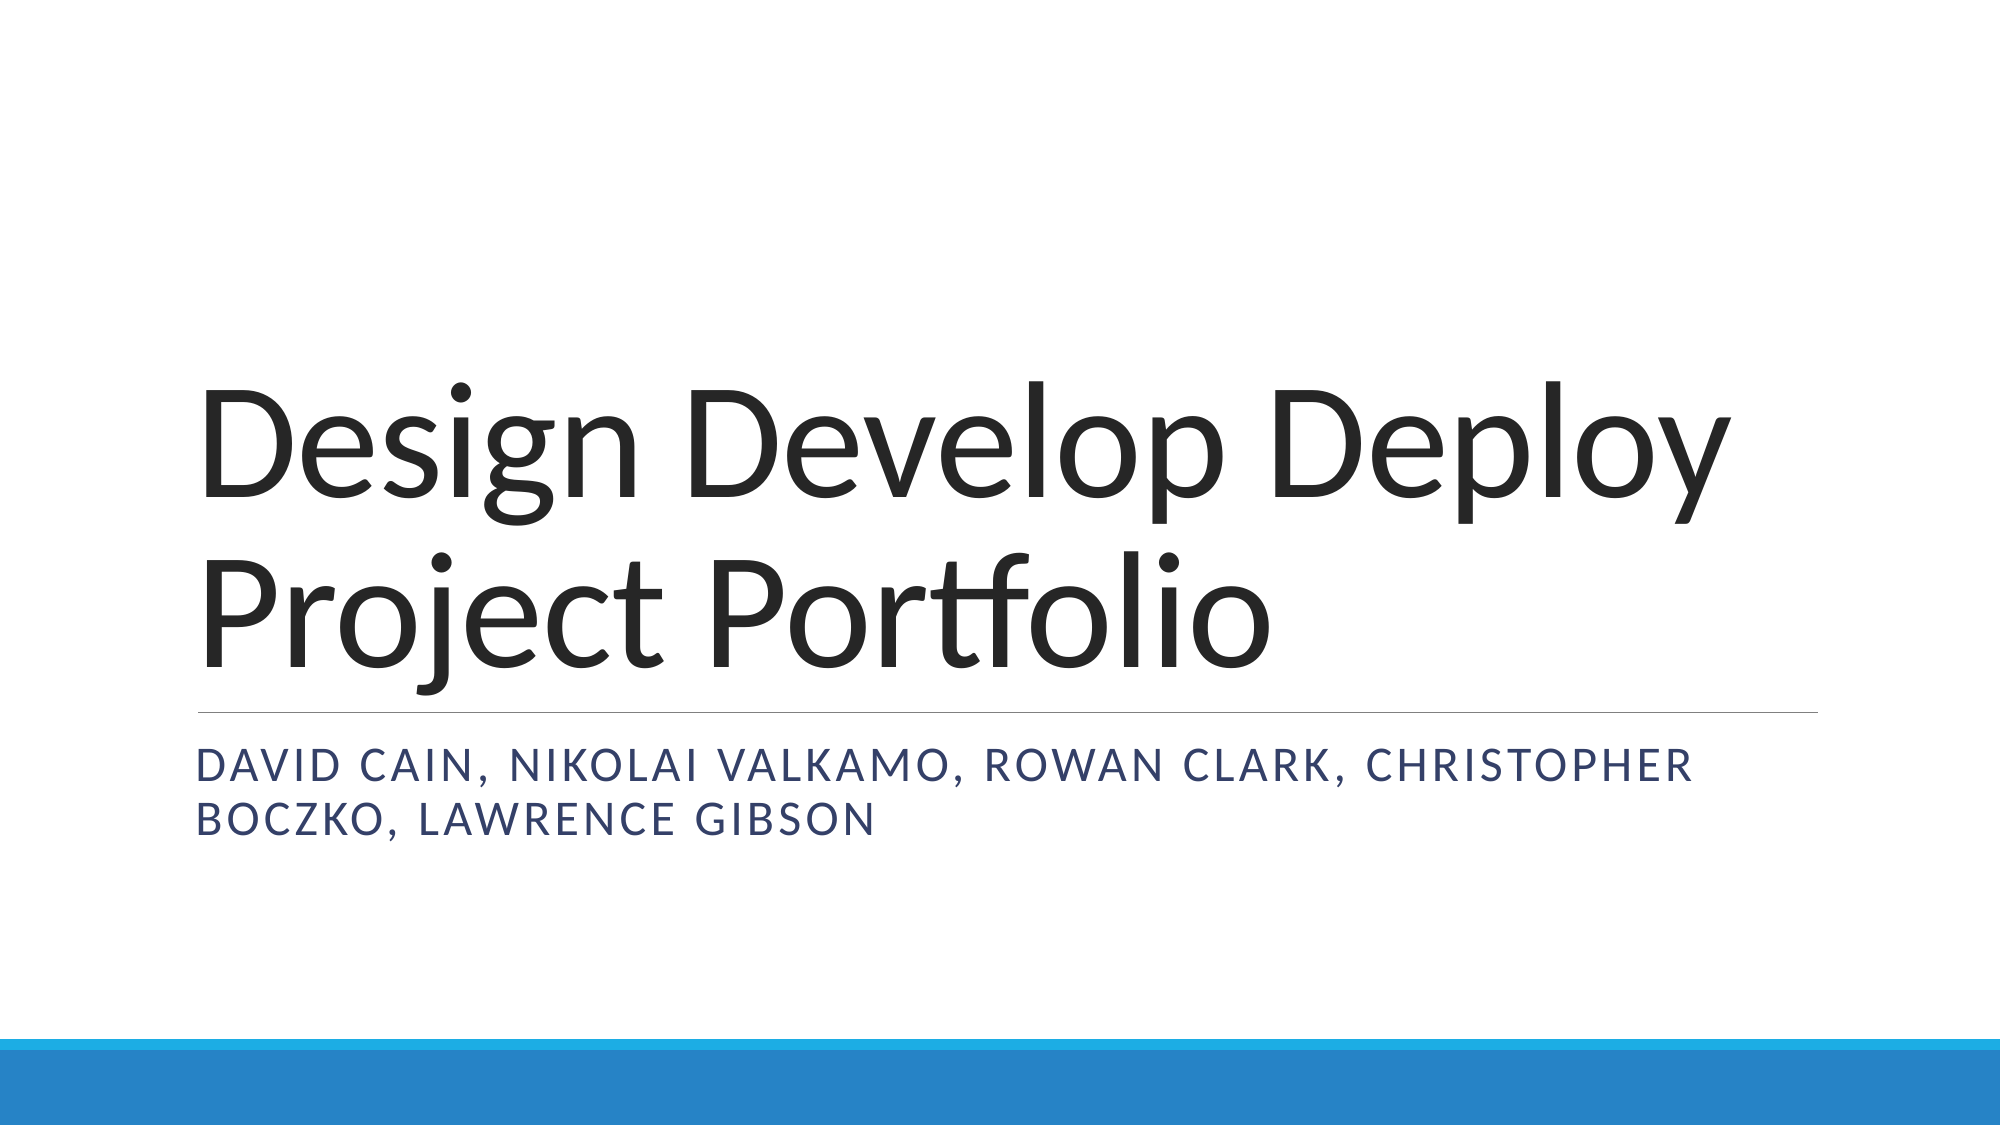

# Design Develop Deploy Project Portfolio
David Cain, Nikolai Valkamo, ROWAN CLARK, CHRISTOPHER BOCZKO, LAWRENCE GIBSON